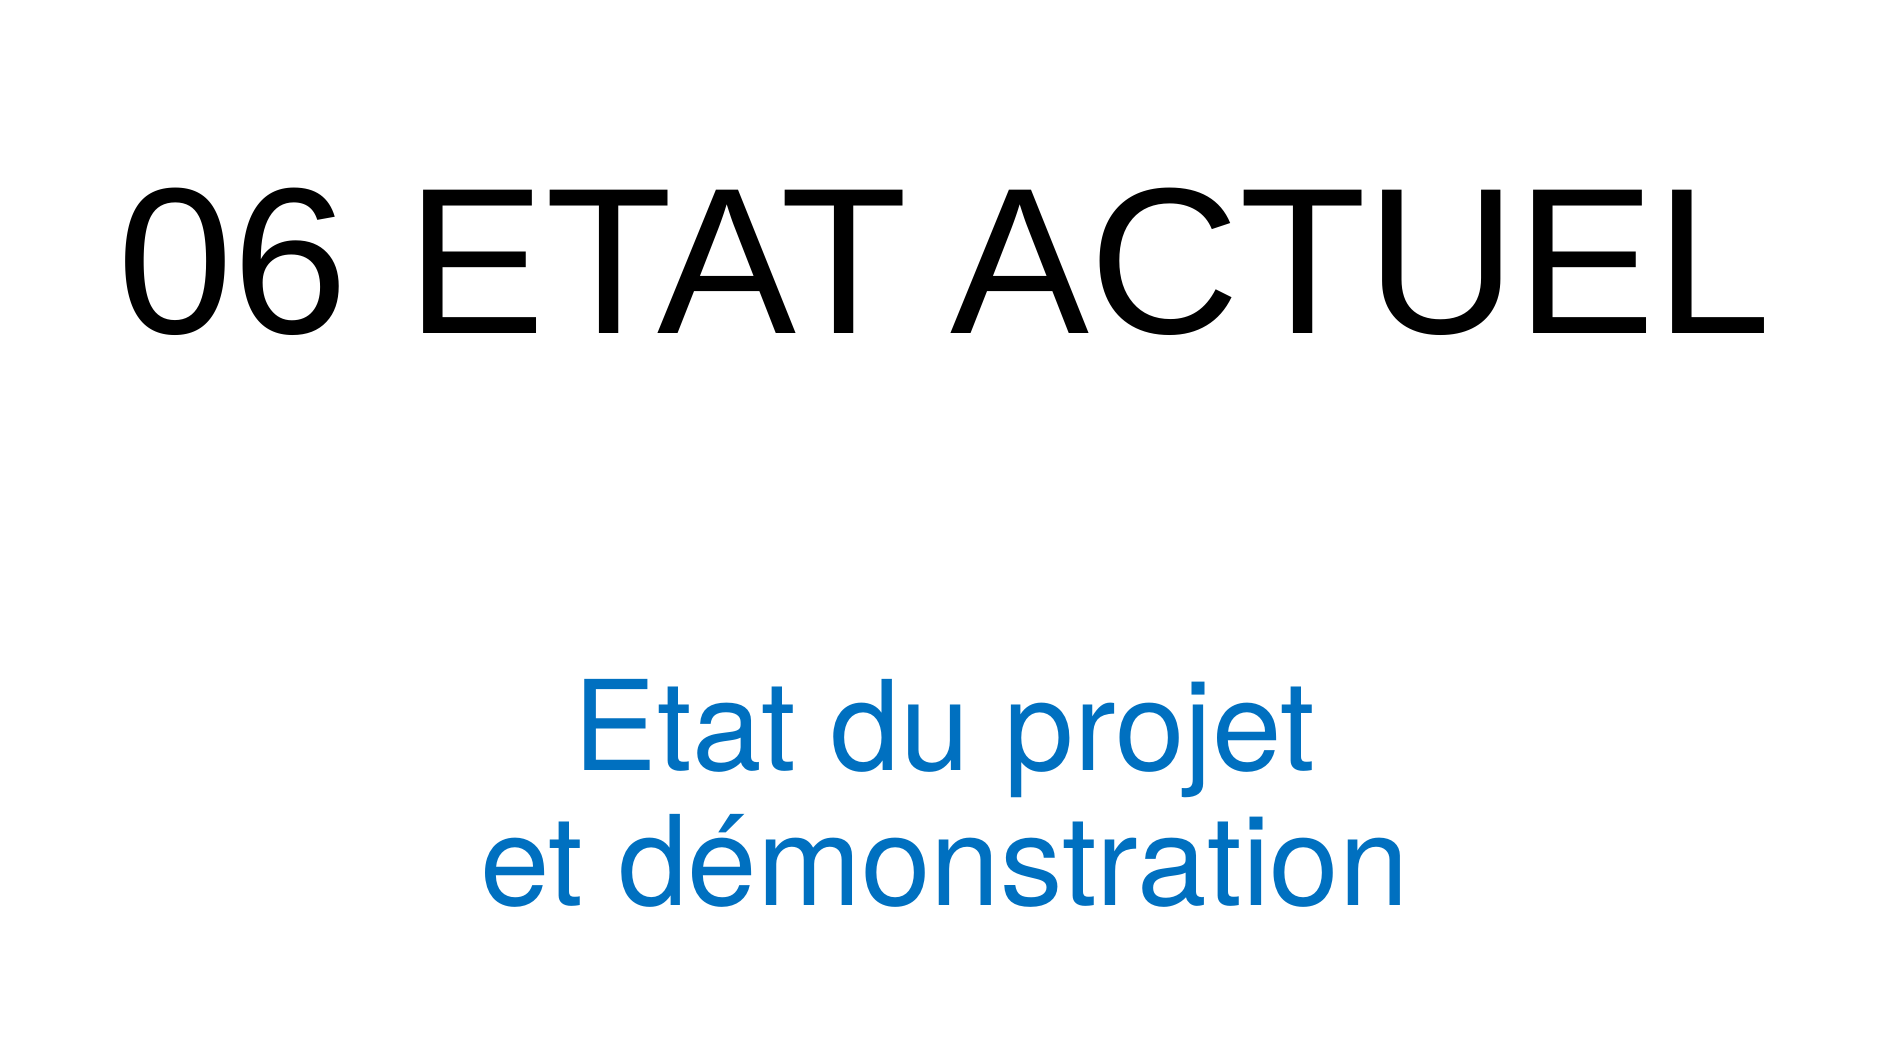

# 06 ETAT ACTUEL
Etat du projet
et démonstration